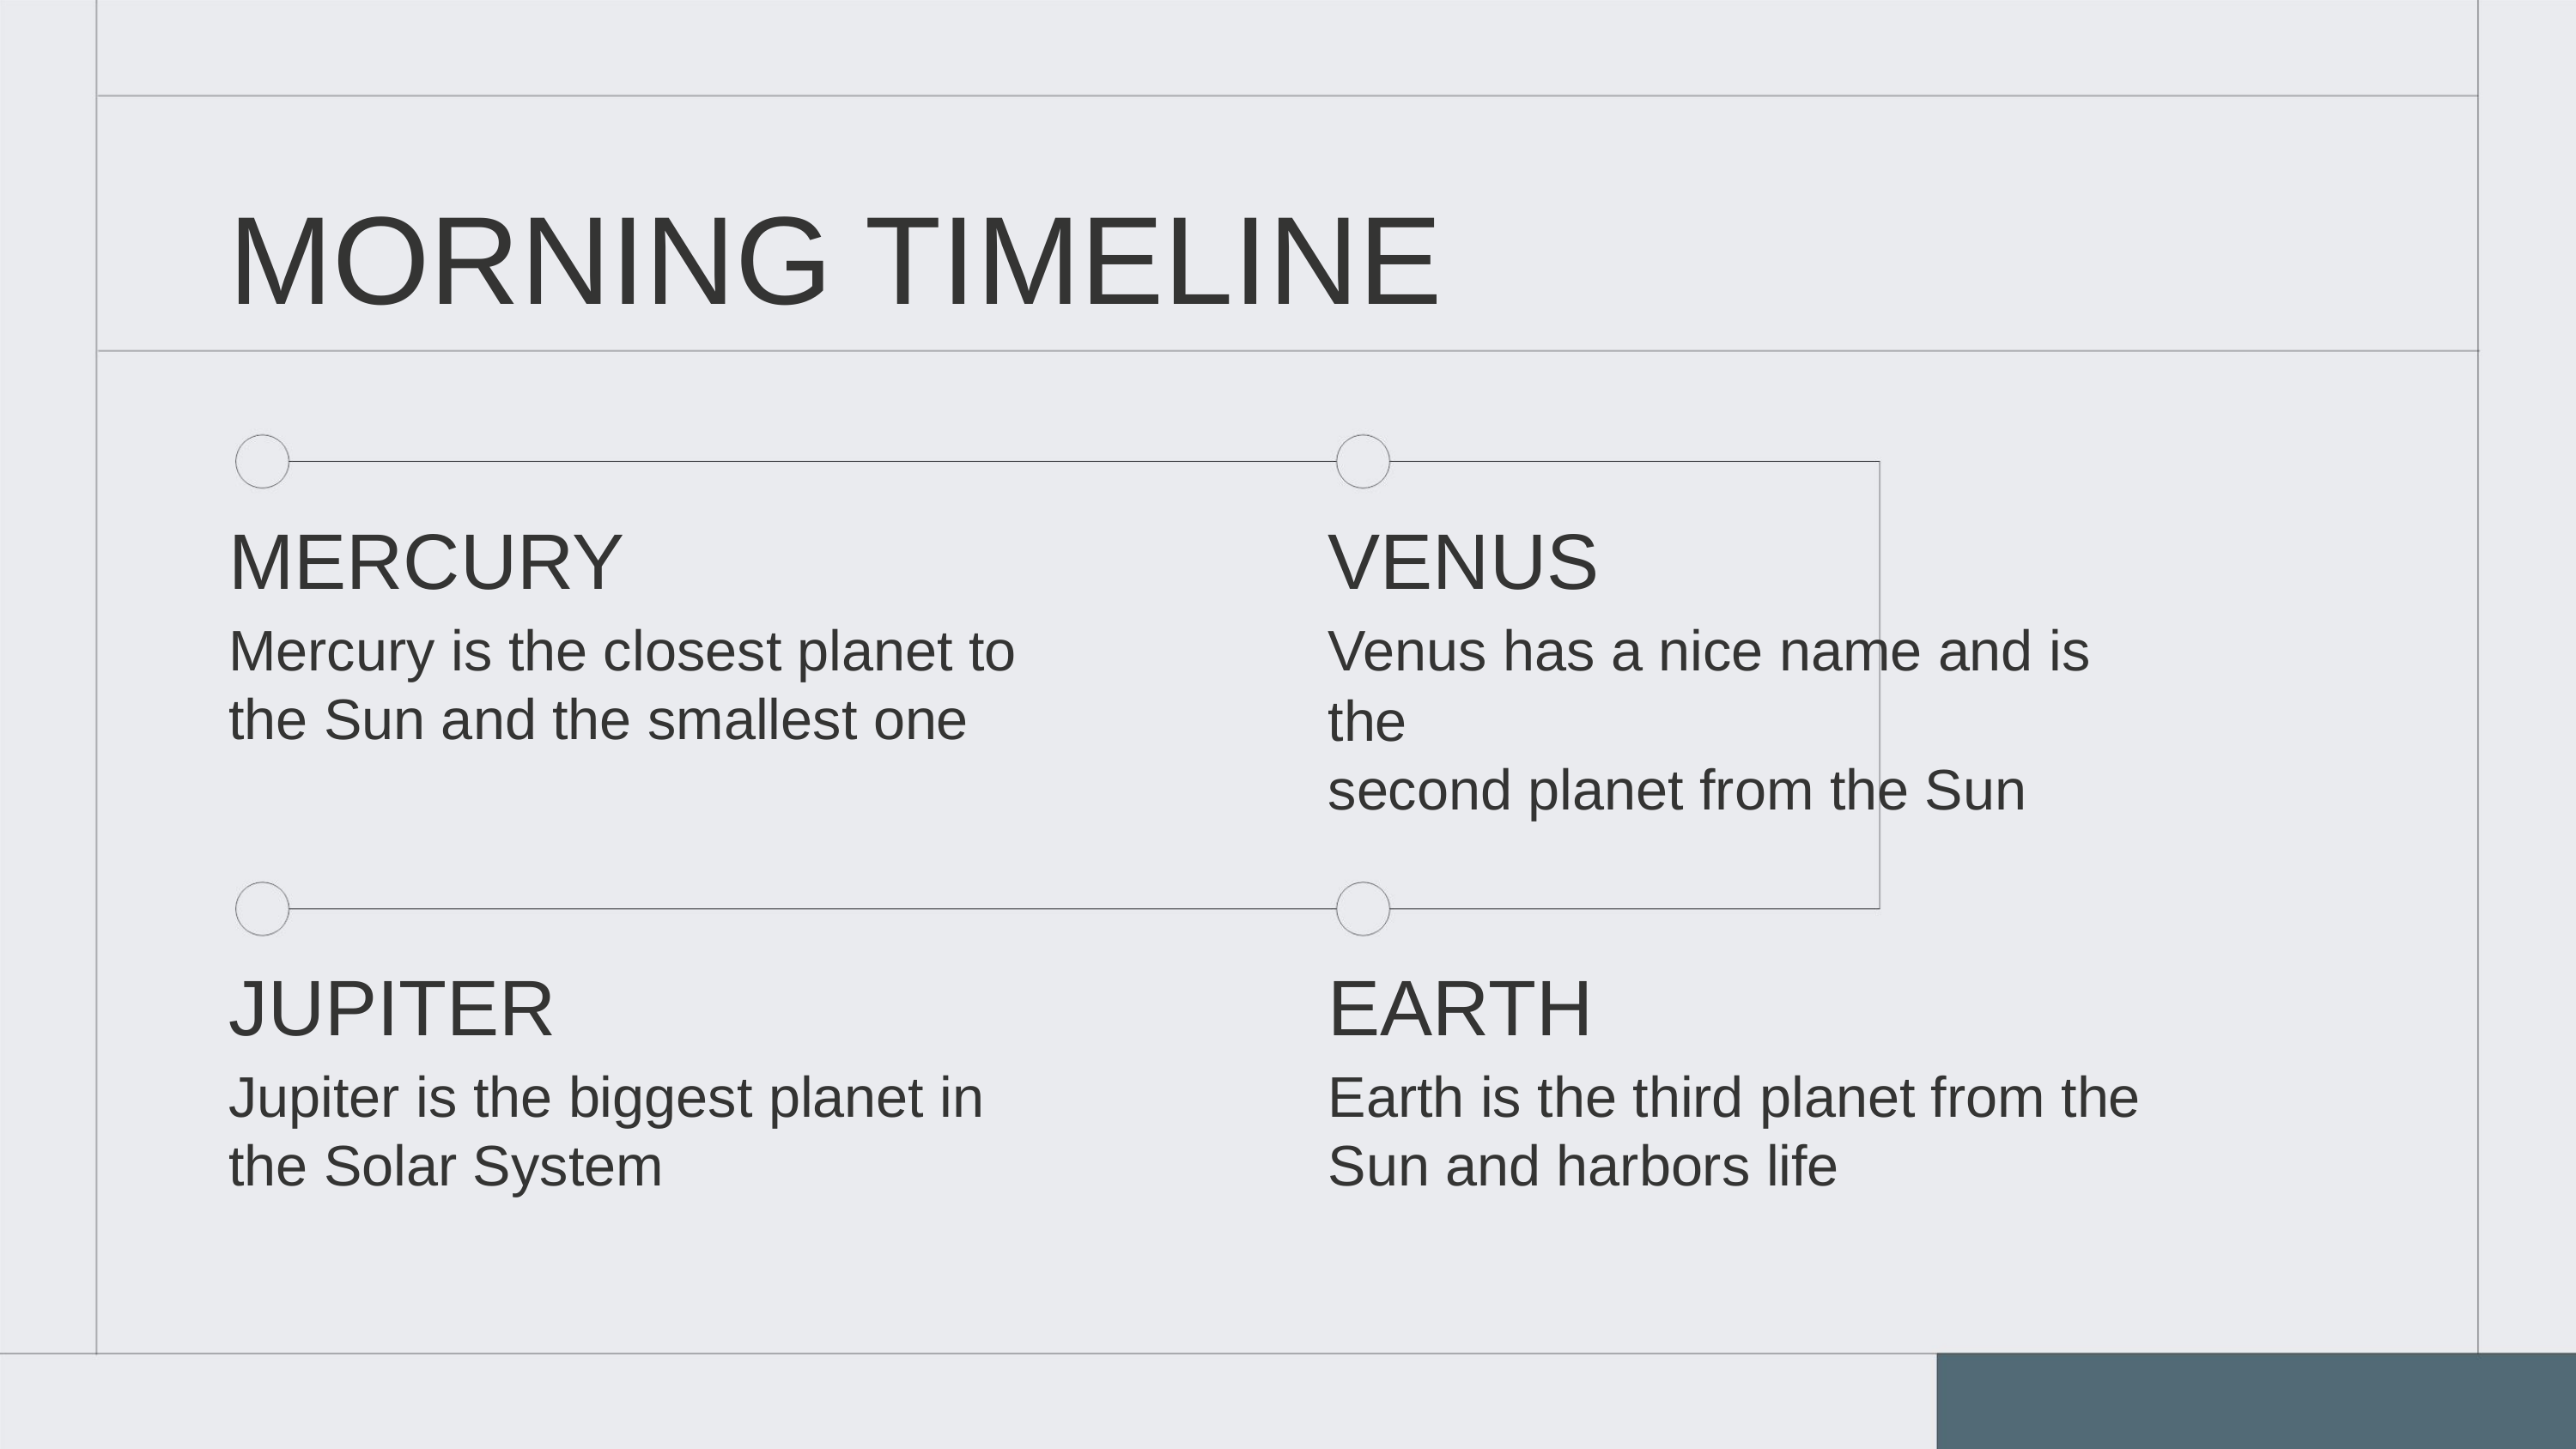

MORNING TIMELINE
MERCURY
VENUS
Mercury is the closest planet to
the Sun and the smallest one
Venus has a nice name and is the
second planet from the Sun
JUPITER
EARTH
Jupiter is the biggest planet in
the Solar System
Earth is the third planet from the
Sun and harbors life